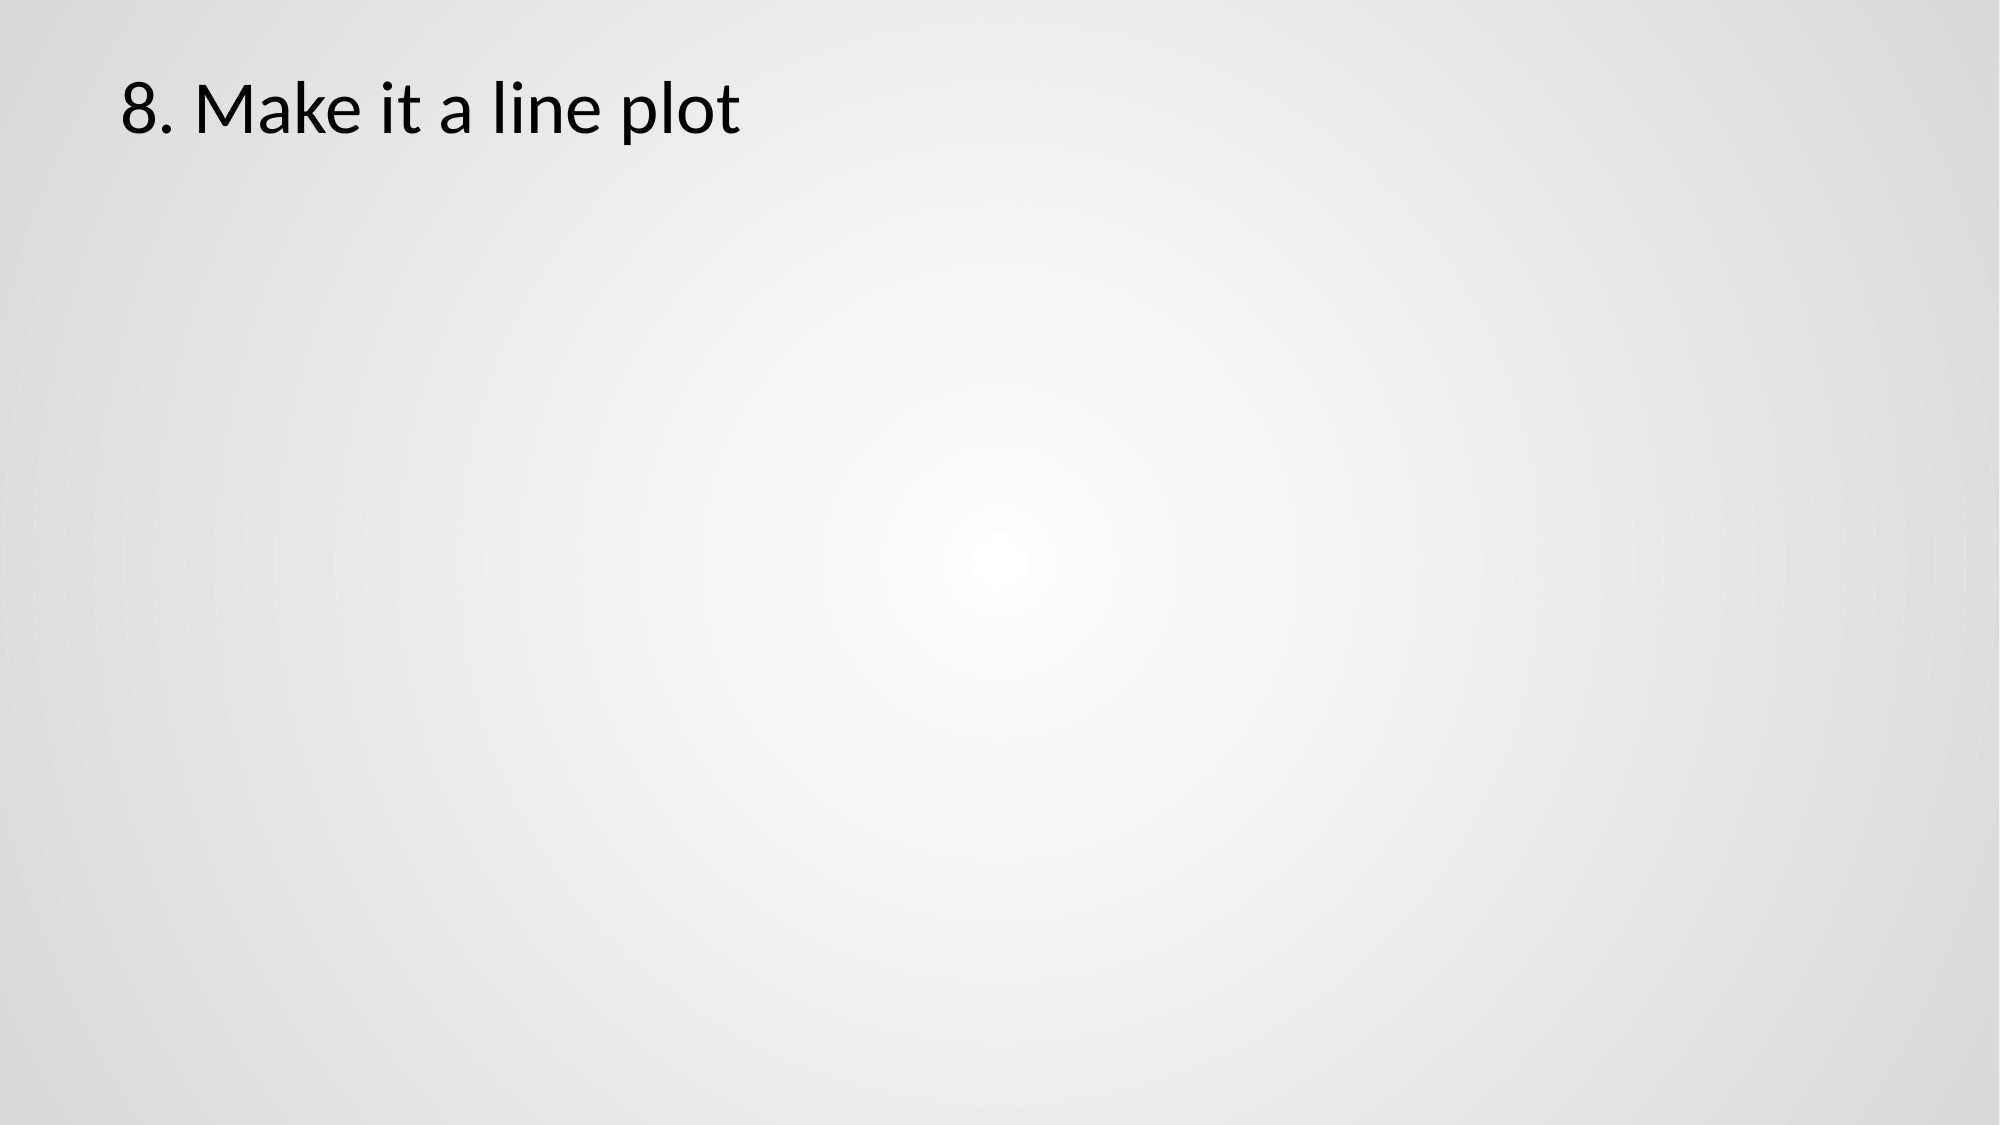

# 8. Make it a line plot